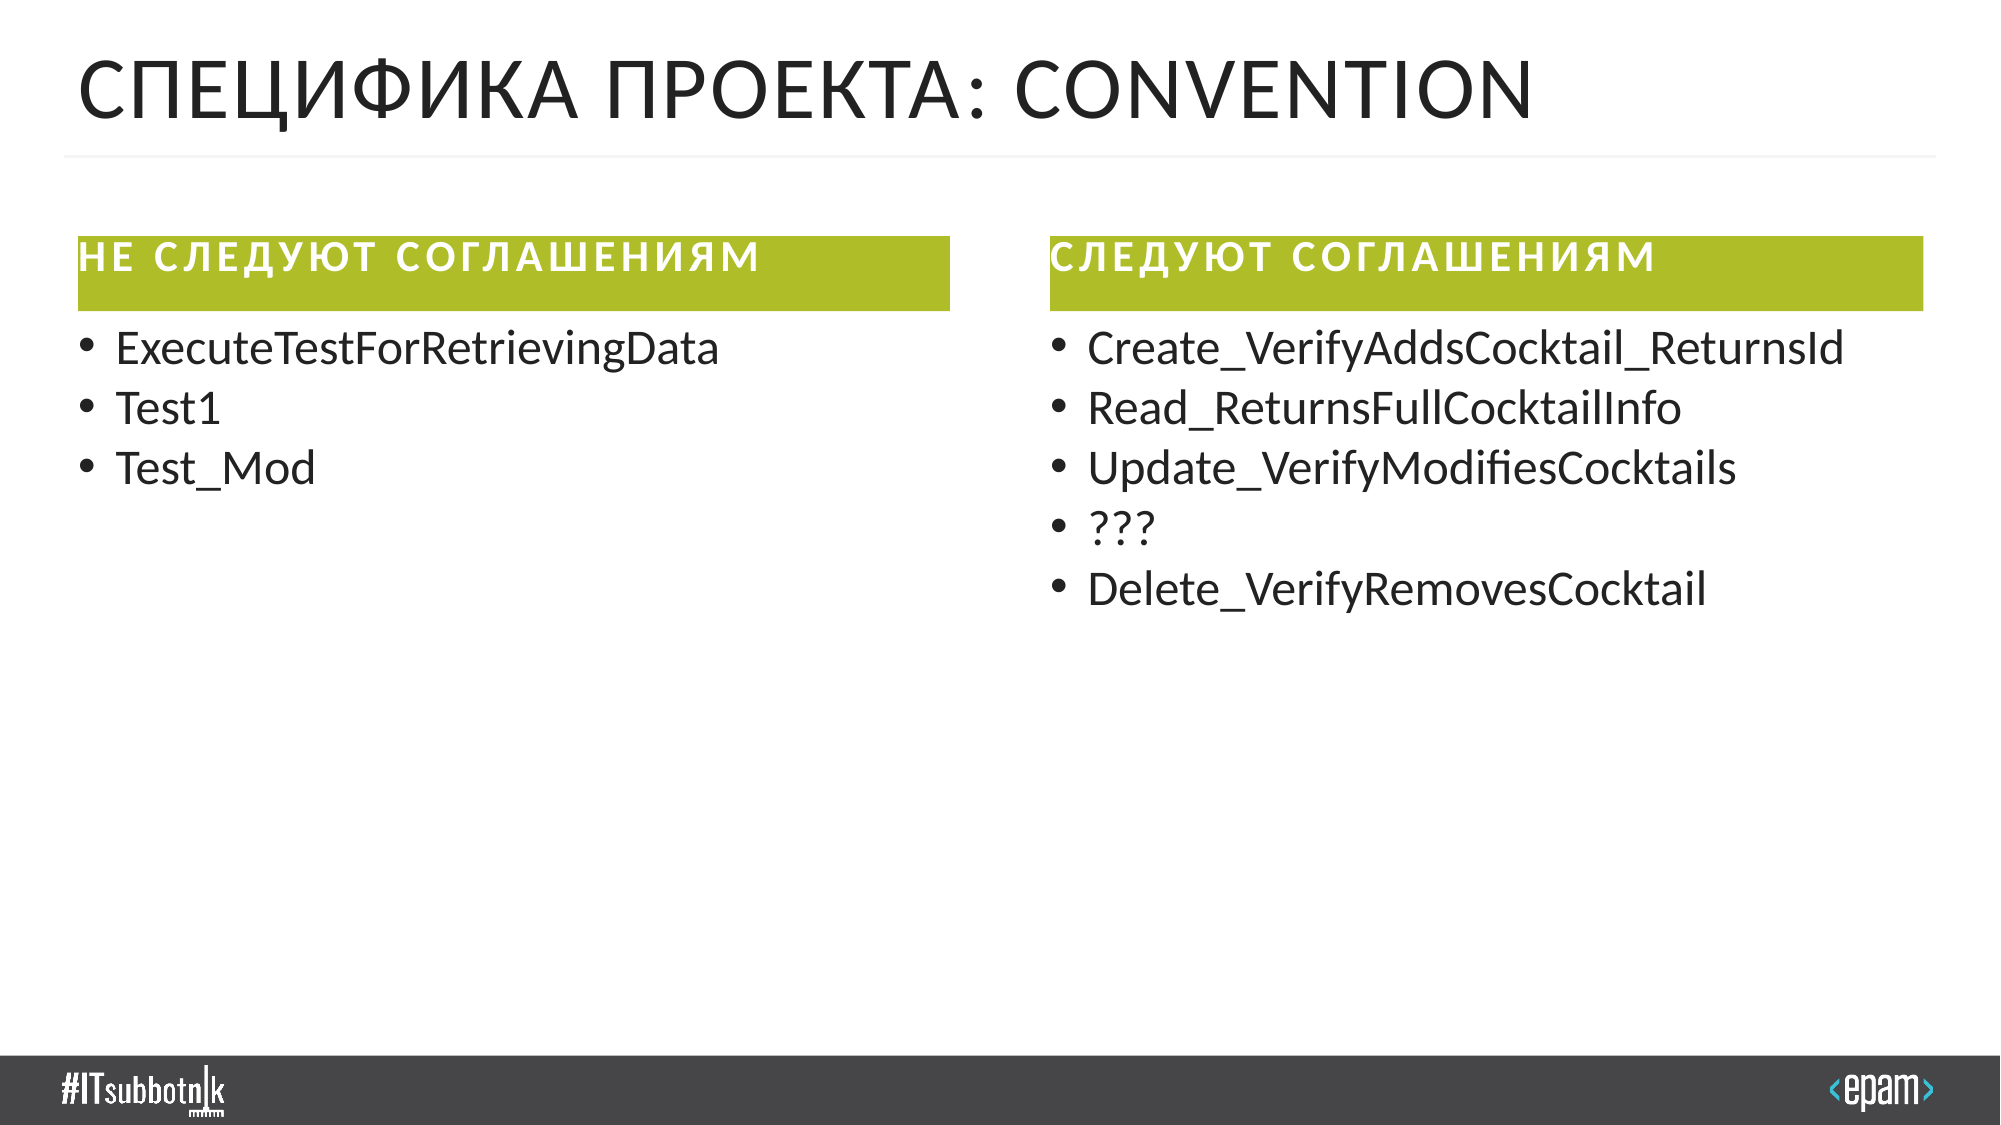

# Специфика проекта: convention
Не следуют соглашениям
Следуют соглашениям
ExecuteTestForRetrievingData
Test1
Test_Mod

Create_VerifyAddsCocktail_ReturnsId
Read_ReturnsFullCocktailInfo
Update_VerifyModifiesCocktails
???
Delete_VerifyRemovesCocktail